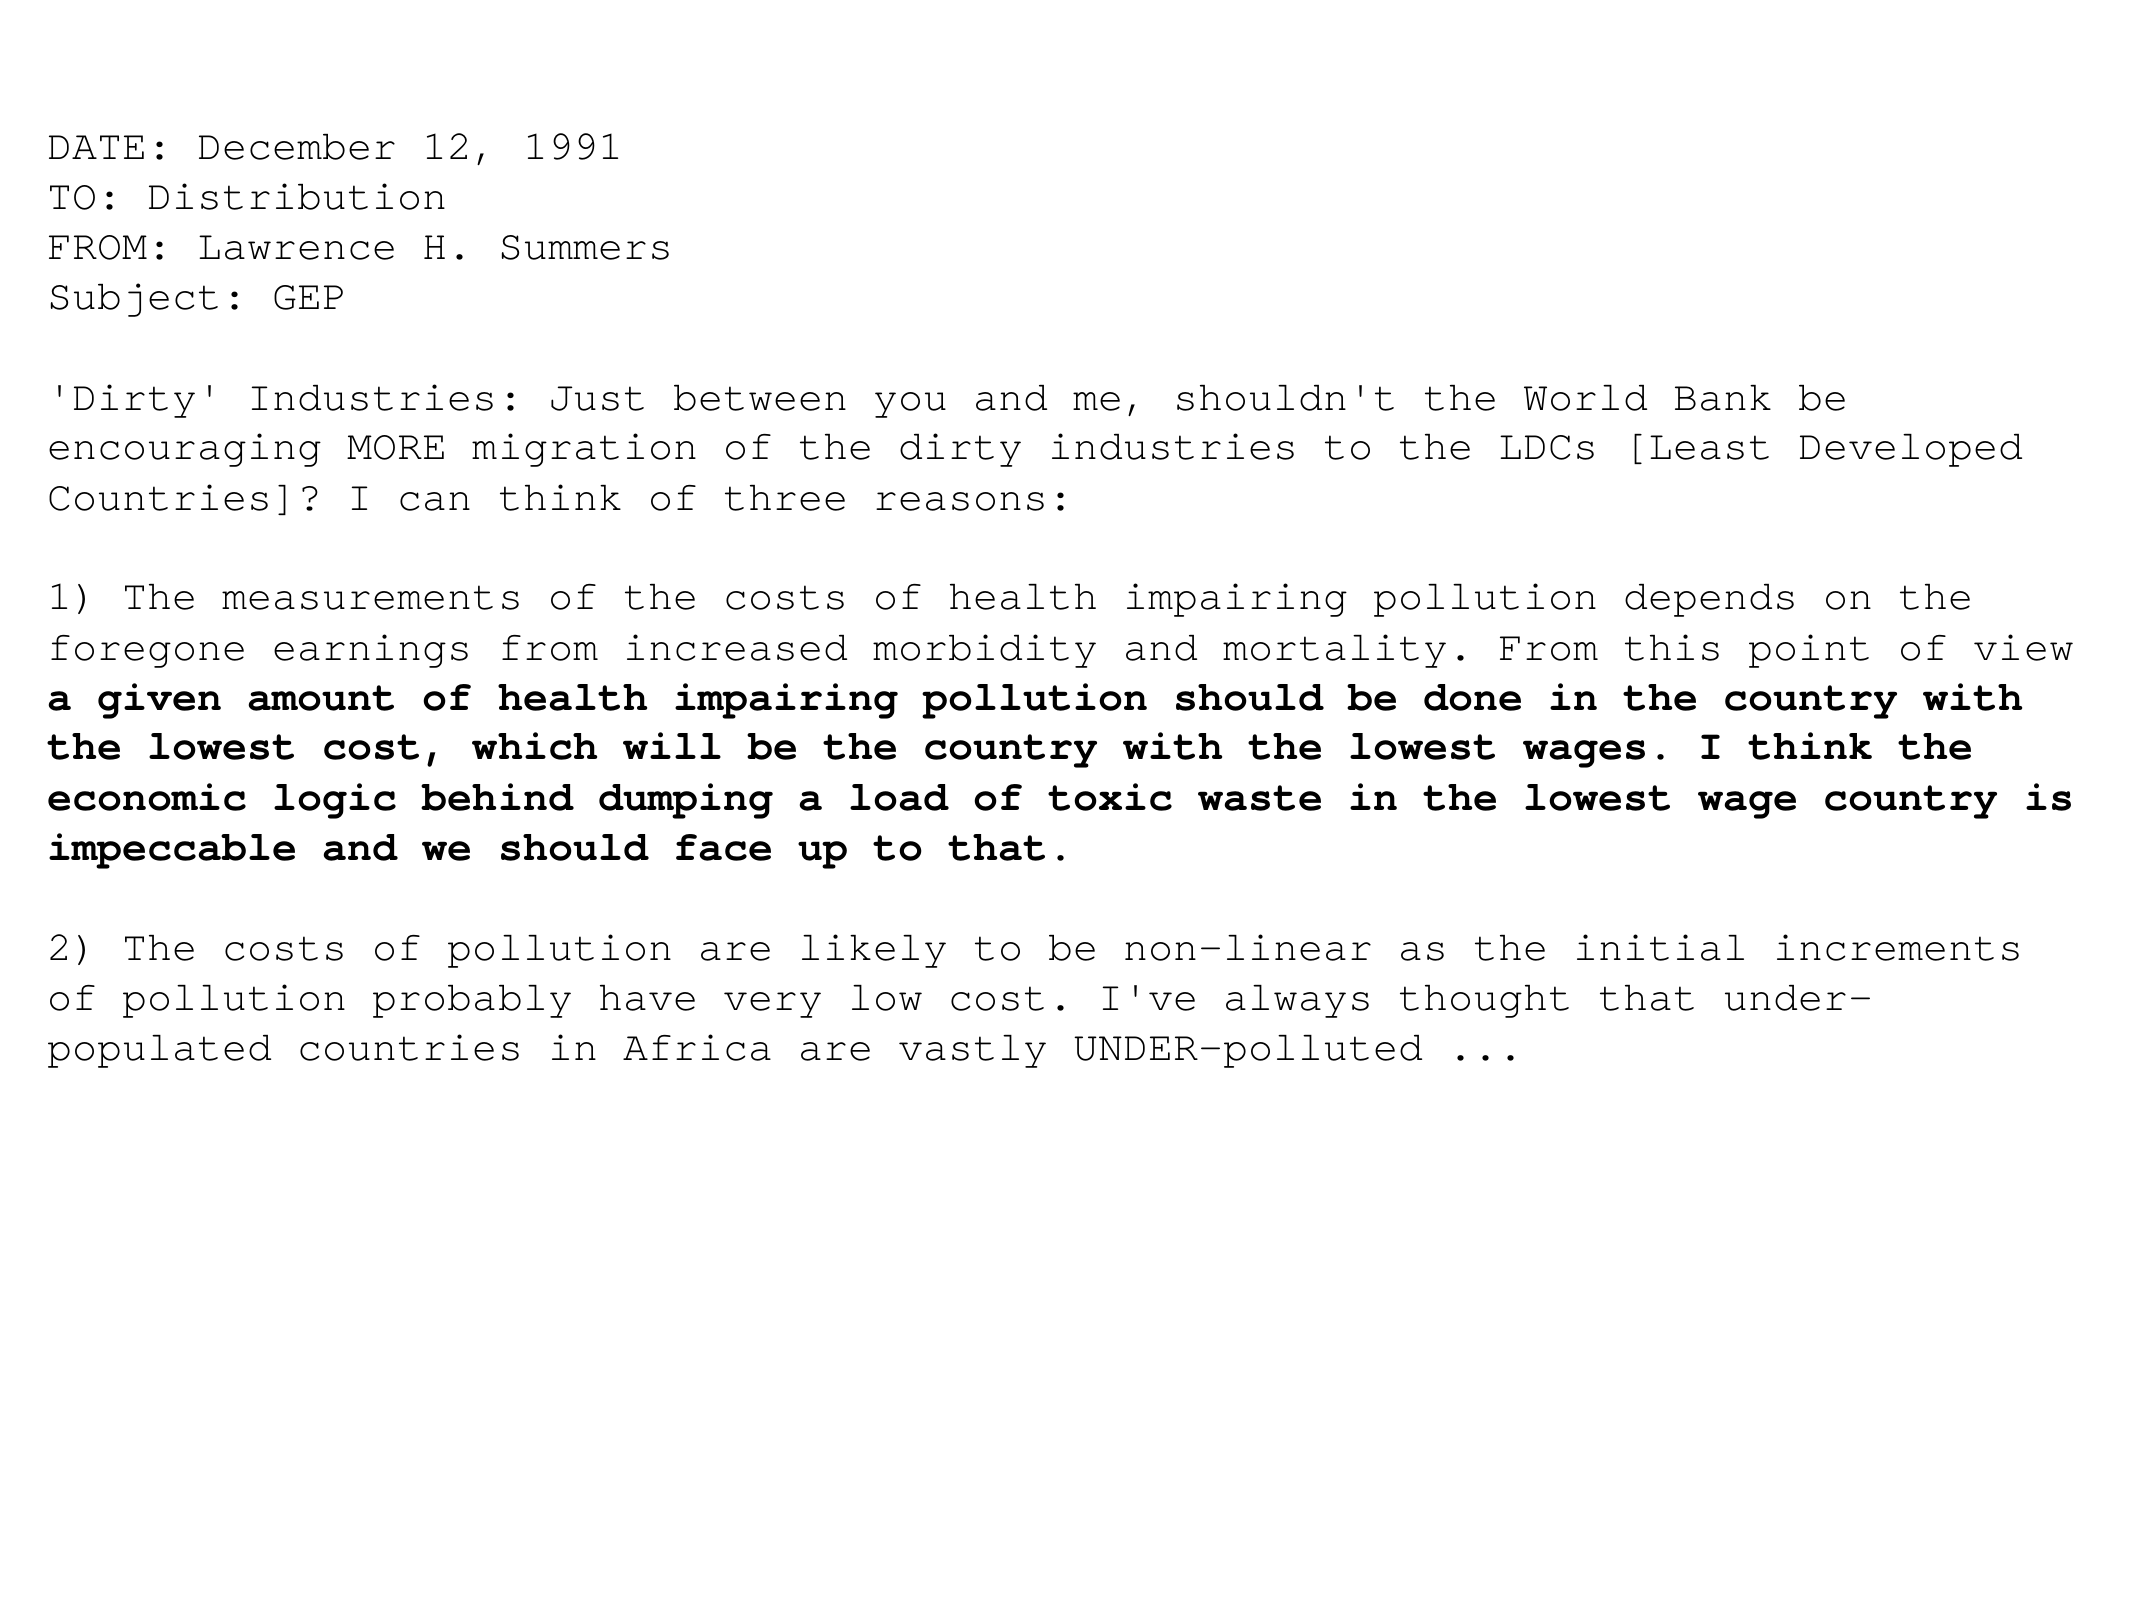

DATE: December 12, 1991
TO: Distribution
FROM: Lawrence H. Summers
Subject: GEP

'Dirty' Industries: Just between you and me, shouldn't the World Bank be encouraging MORE migration of the dirty industries to the LDCs [Least Developed Countries]? I can think of three reasons:

1) The measurements of the costs of health impairing pollution depends on the foregone earnings from increased morbidity and mortality. From this point of view a given amount of health impairing pollution should be done in the country with the lowest cost, which will be the country with the lowest wages. I think the economic logic behind dumping a load of toxic waste in the lowest wage country is impeccable and we should face up to that.

2) The costs of pollution are likely to be non-linear as the initial increments of pollution probably have very low cost. I've always thought that under-populated countries in Africa are vastly UNDER-polluted ...